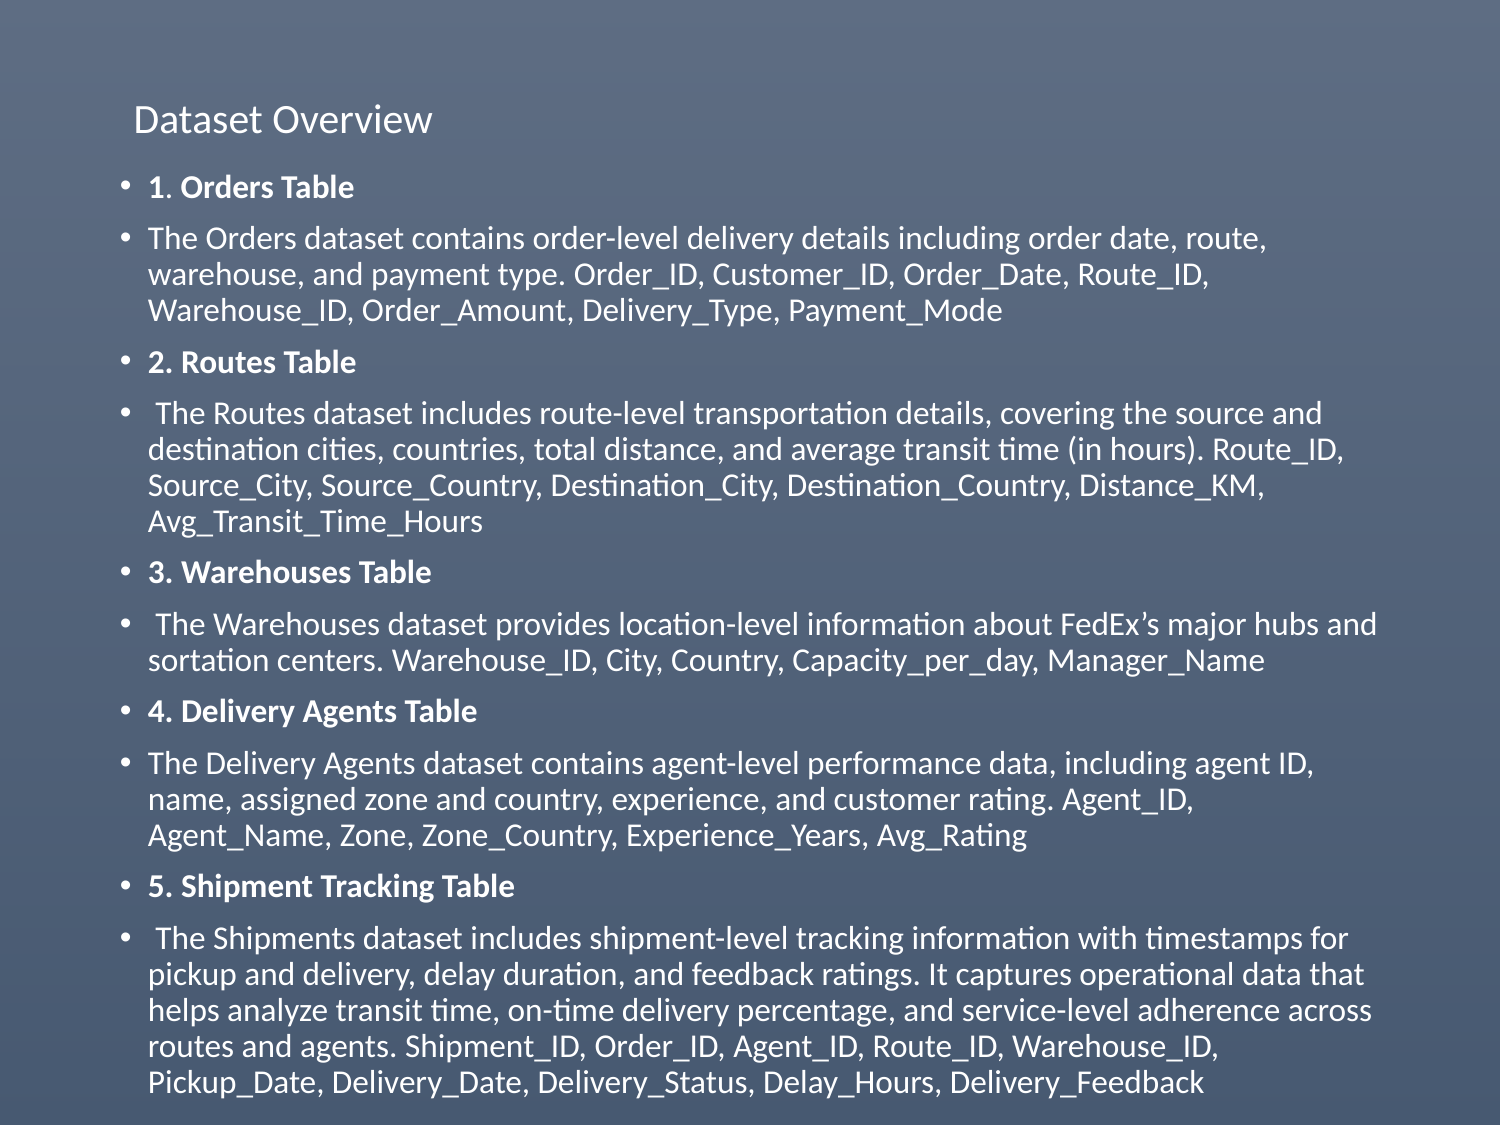

# Dataset Overview
1. Orders Table
The Orders dataset contains order-level delivery details including order date, route, warehouse, and payment type. Order_ID, Customer_ID, Order_Date, Route_ID, Warehouse_ID, Order_Amount, Delivery_Type, Payment_Mode
2. Routes Table
 The Routes dataset includes route-level transportation details, covering the source and destination cities, countries, total distance, and average transit time (in hours). Route_ID, Source_City, Source_Country, Destination_City, Destination_Country, Distance_KM, Avg_Transit_Time_Hours
3. Warehouses Table
 The Warehouses dataset provides location-level information about FedEx’s major hubs and sortation centers. Warehouse_ID, City, Country, Capacity_per_day, Manager_Name
4. Delivery Agents Table
The Delivery Agents dataset contains agent-level performance data, including agent ID, name, assigned zone and country, experience, and customer rating. Agent_ID, Agent_Name, Zone, Zone_Country, Experience_Years, Avg_Rating
5. Shipment Tracking Table
 The Shipments dataset includes shipment-level tracking information with timestamps for pickup and delivery, delay duration, and feedback ratings. It captures operational data that helps analyze transit time, on-time delivery percentage, and service-level adherence across routes and agents. Shipment_ID, Order_ID, Agent_ID, Route_ID, Warehouse_ID, Pickup_Date, Delivery_Date, Delivery_Status, Delay_Hours, Delivery_Feedback